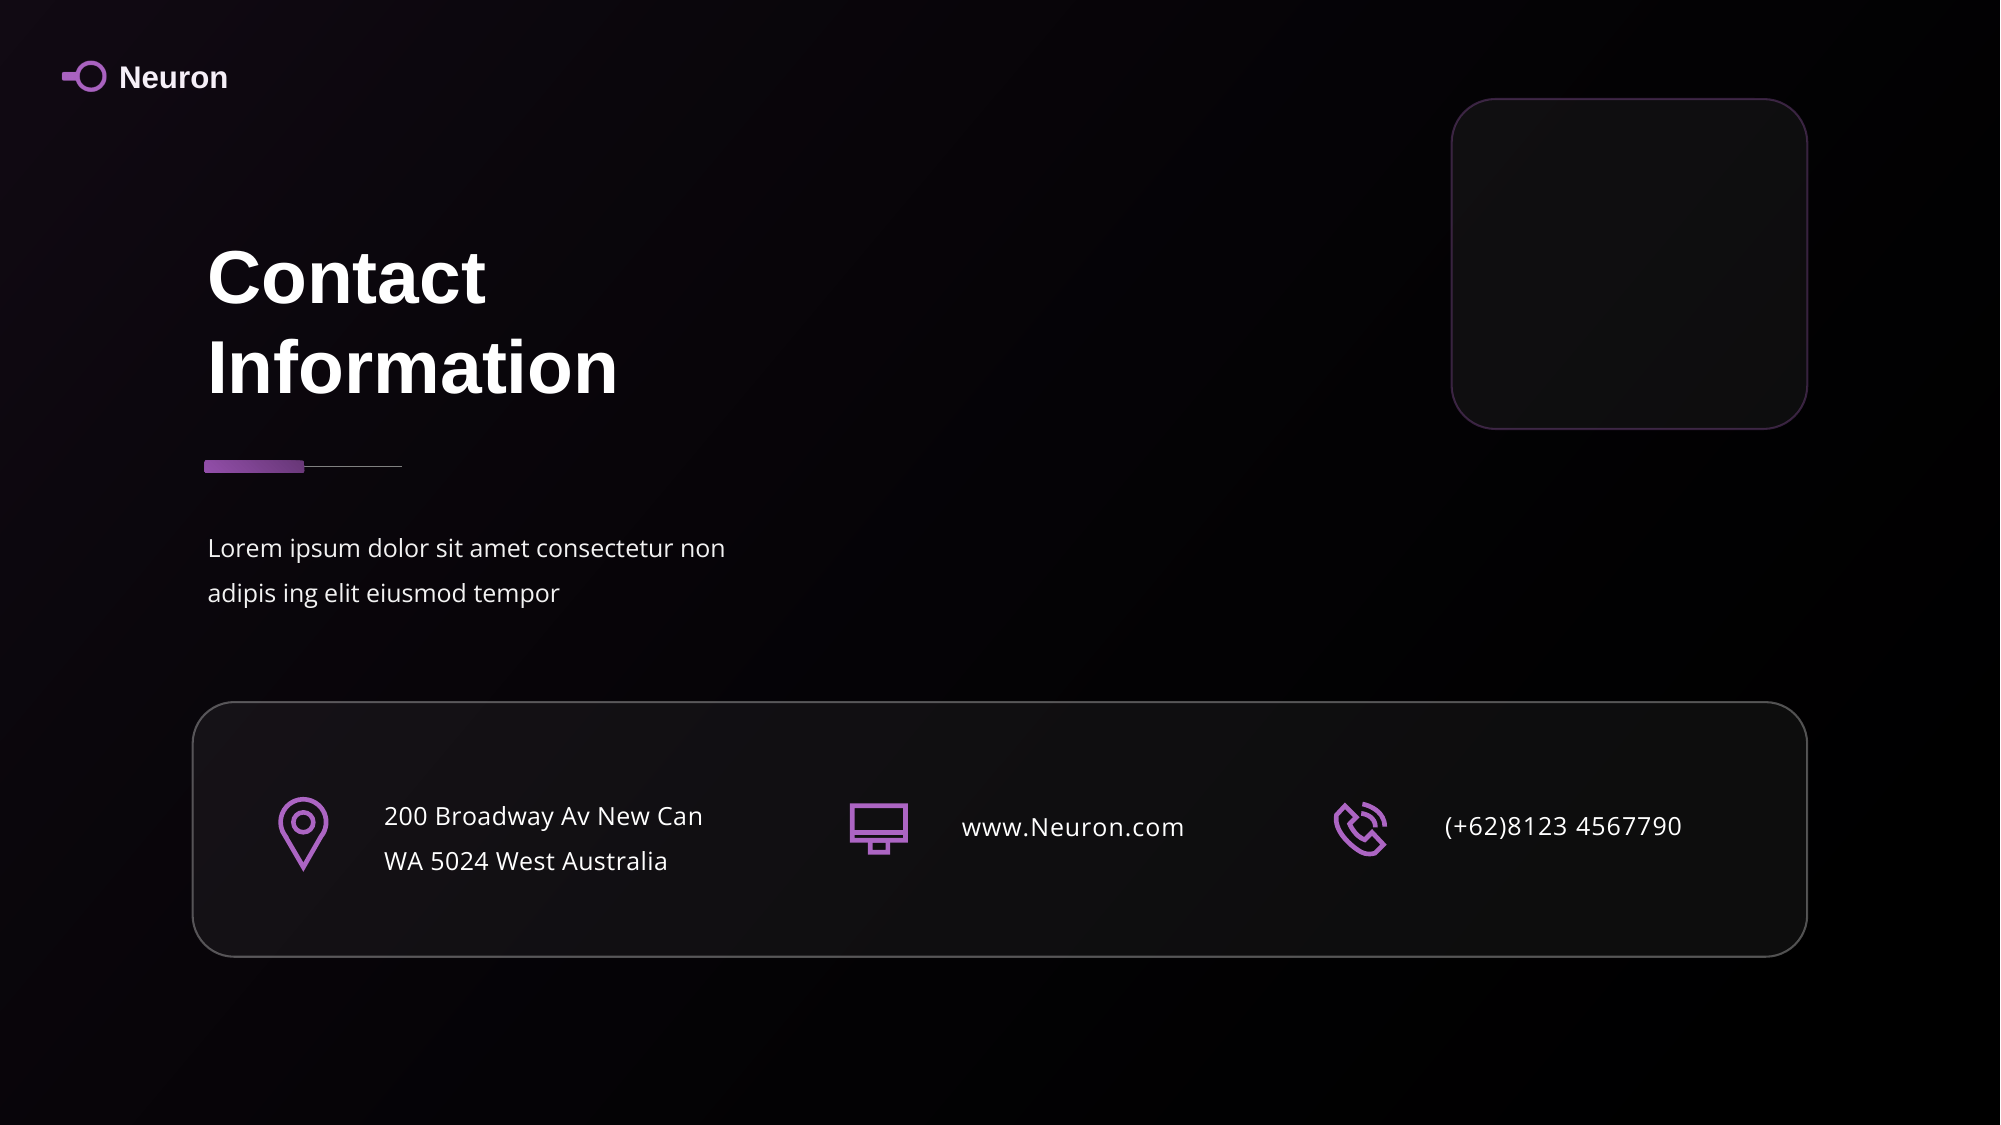

Contact Information

Lorem ipsum dolor sit amet consectetur non adipis ing elit eiusmod tempor

200 Broadway Av New Can WA 5024 West Australia

(+62)8123 4567790

www.Neuron.com